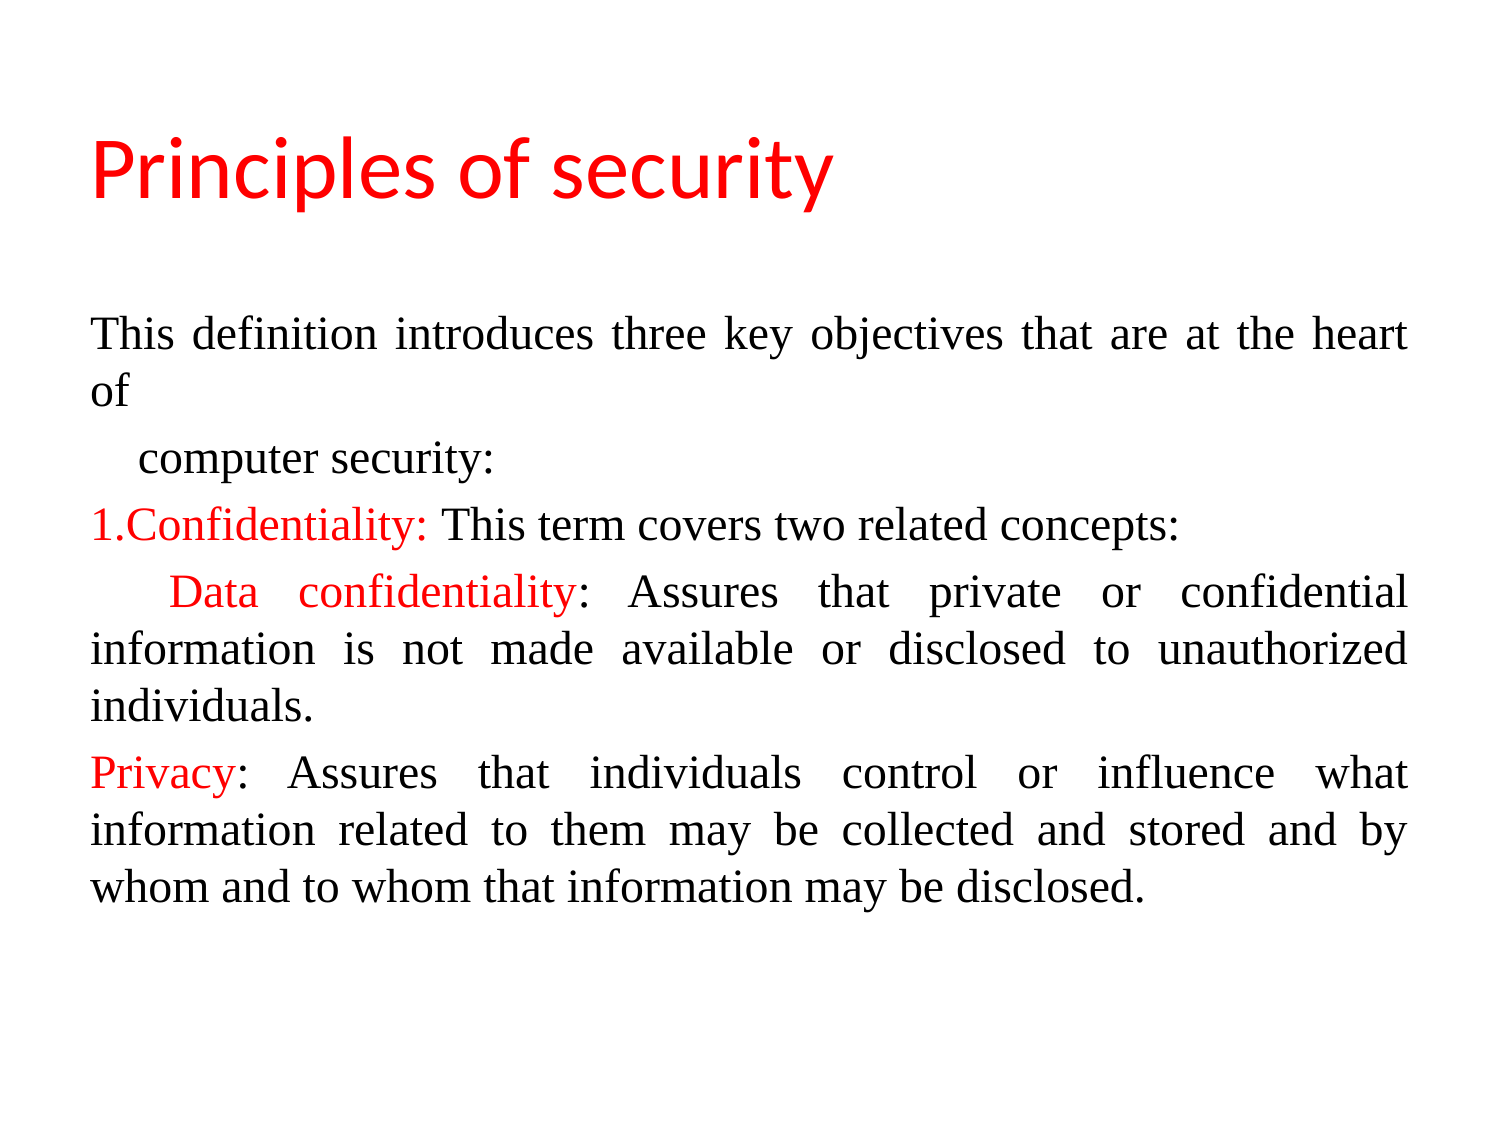

Principles of security

This definition introduces three key objectives that are at the heart of
    computer security:
1.Confidentiality: This term covers two related concepts:
  Data confidentiality: Assures that private or confidential information is not made available or disclosed to unauthorized individuals.
Privacy: Assures that individuals control or influence what information related to them may be collected and stored and by whom and to whom that information may be disclosed.